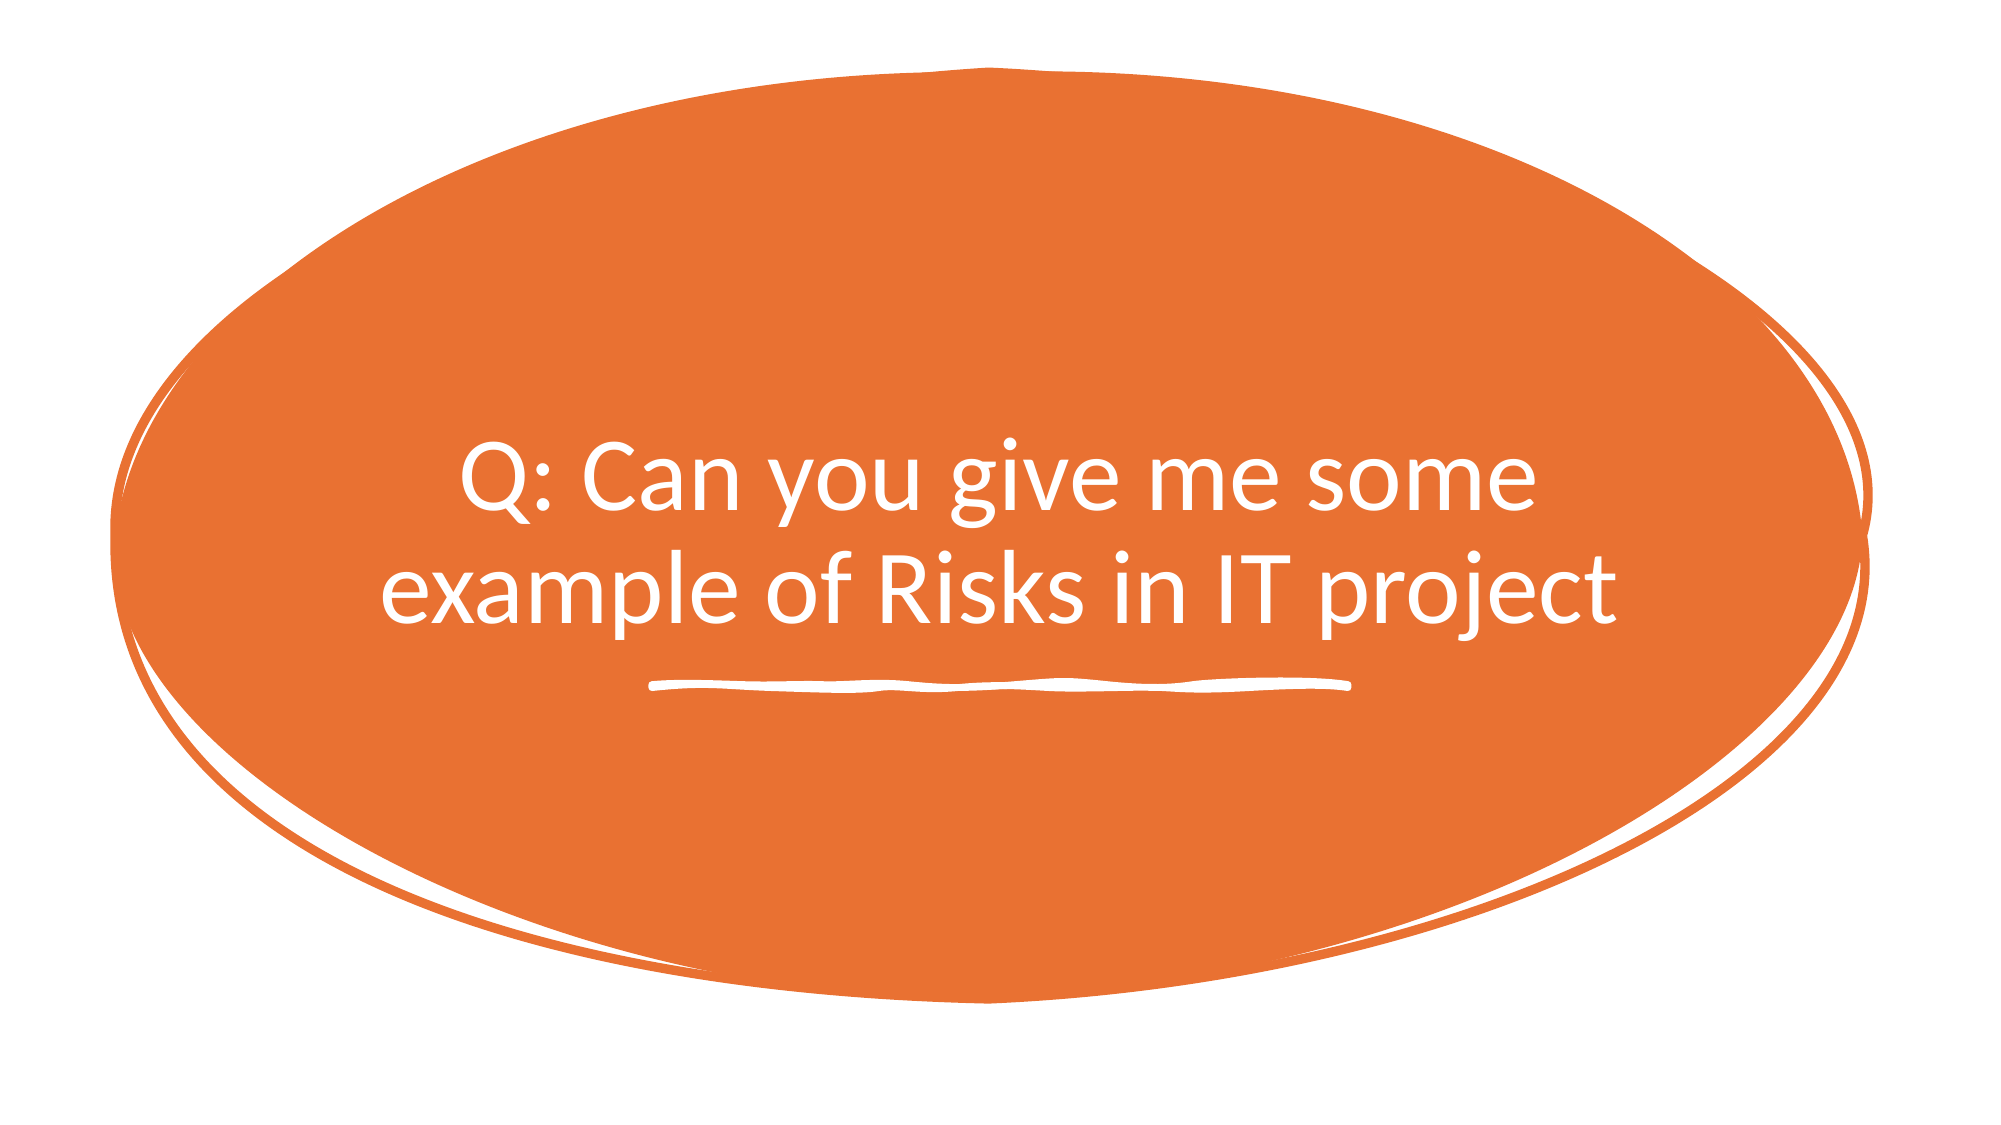

# Q: Can you give me some example of Risks in IT project